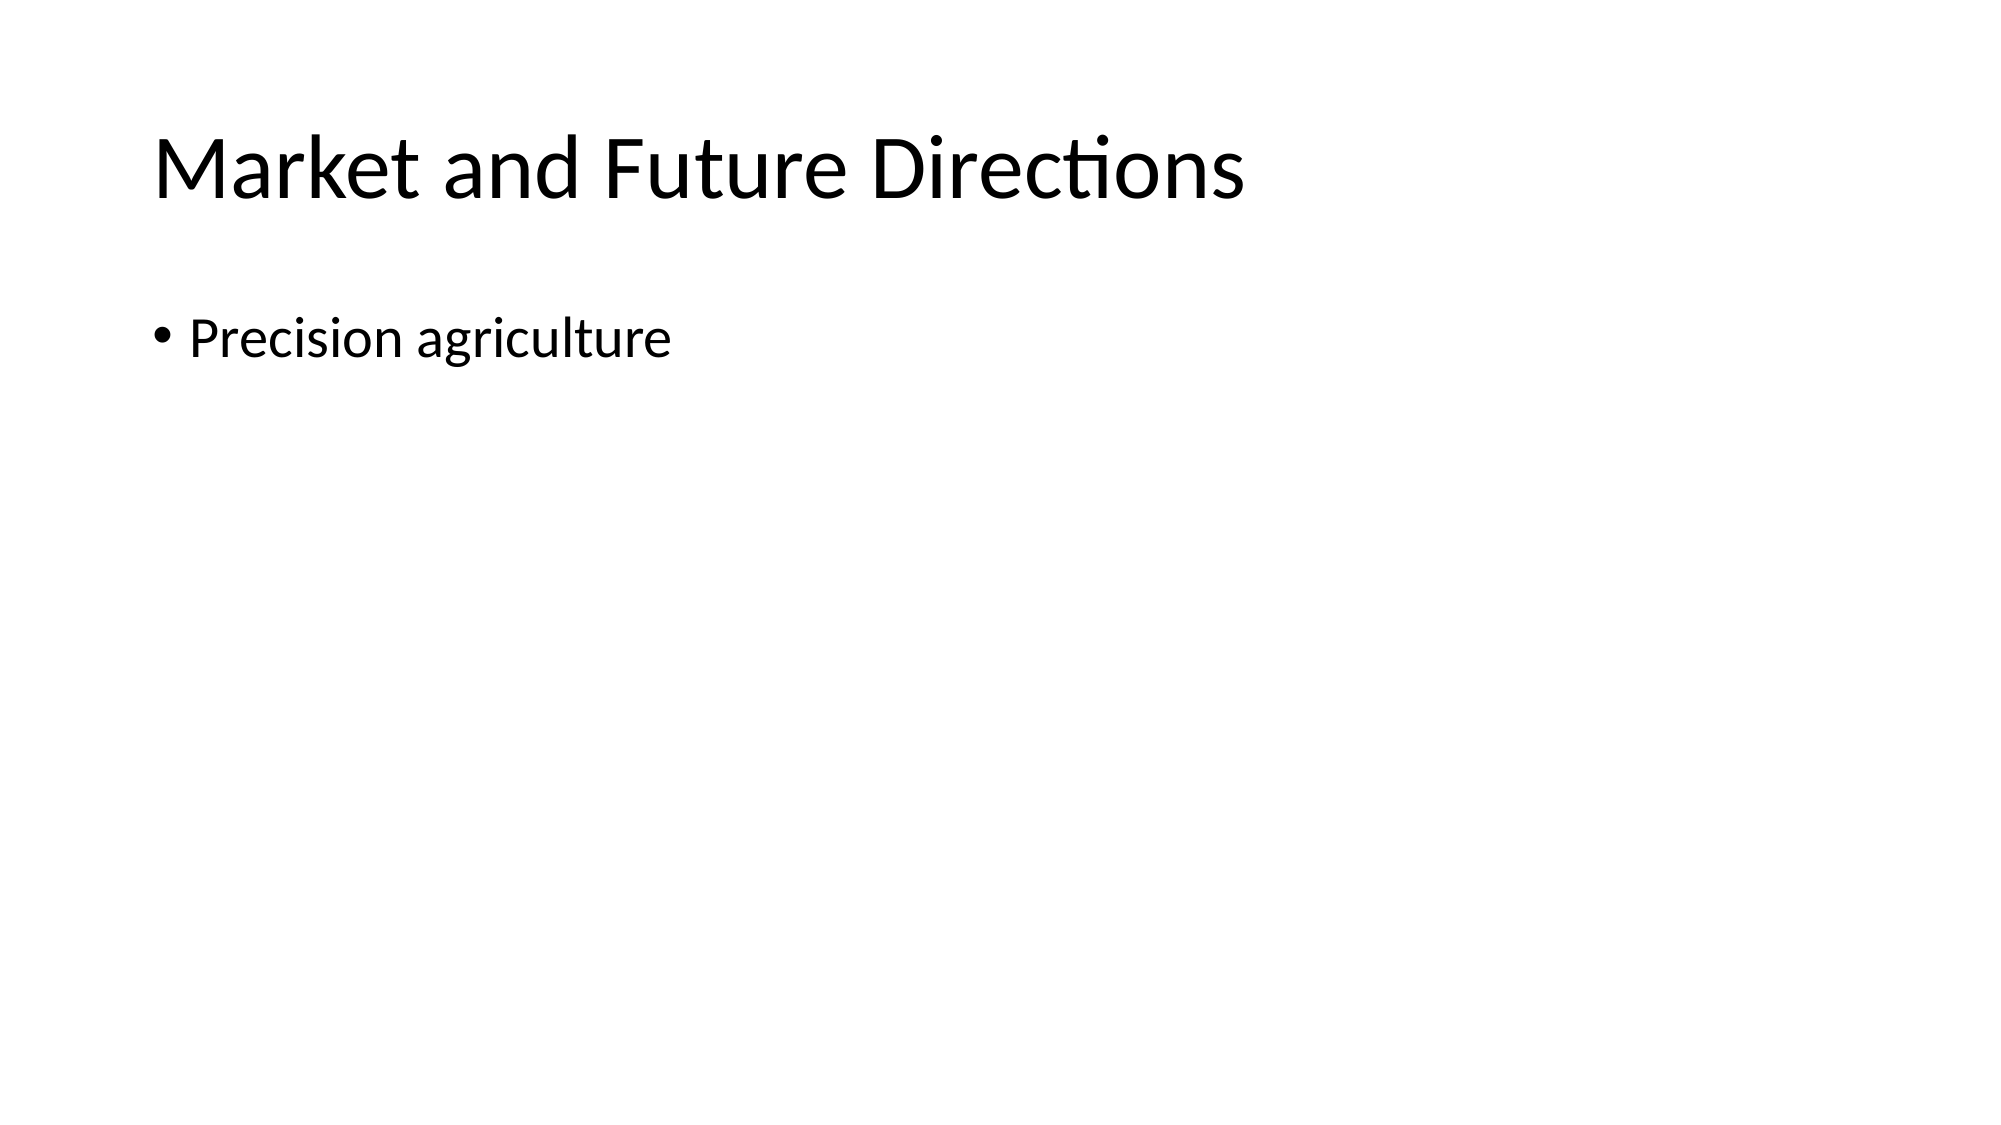

# Market and Future Directions
Precision agriculture